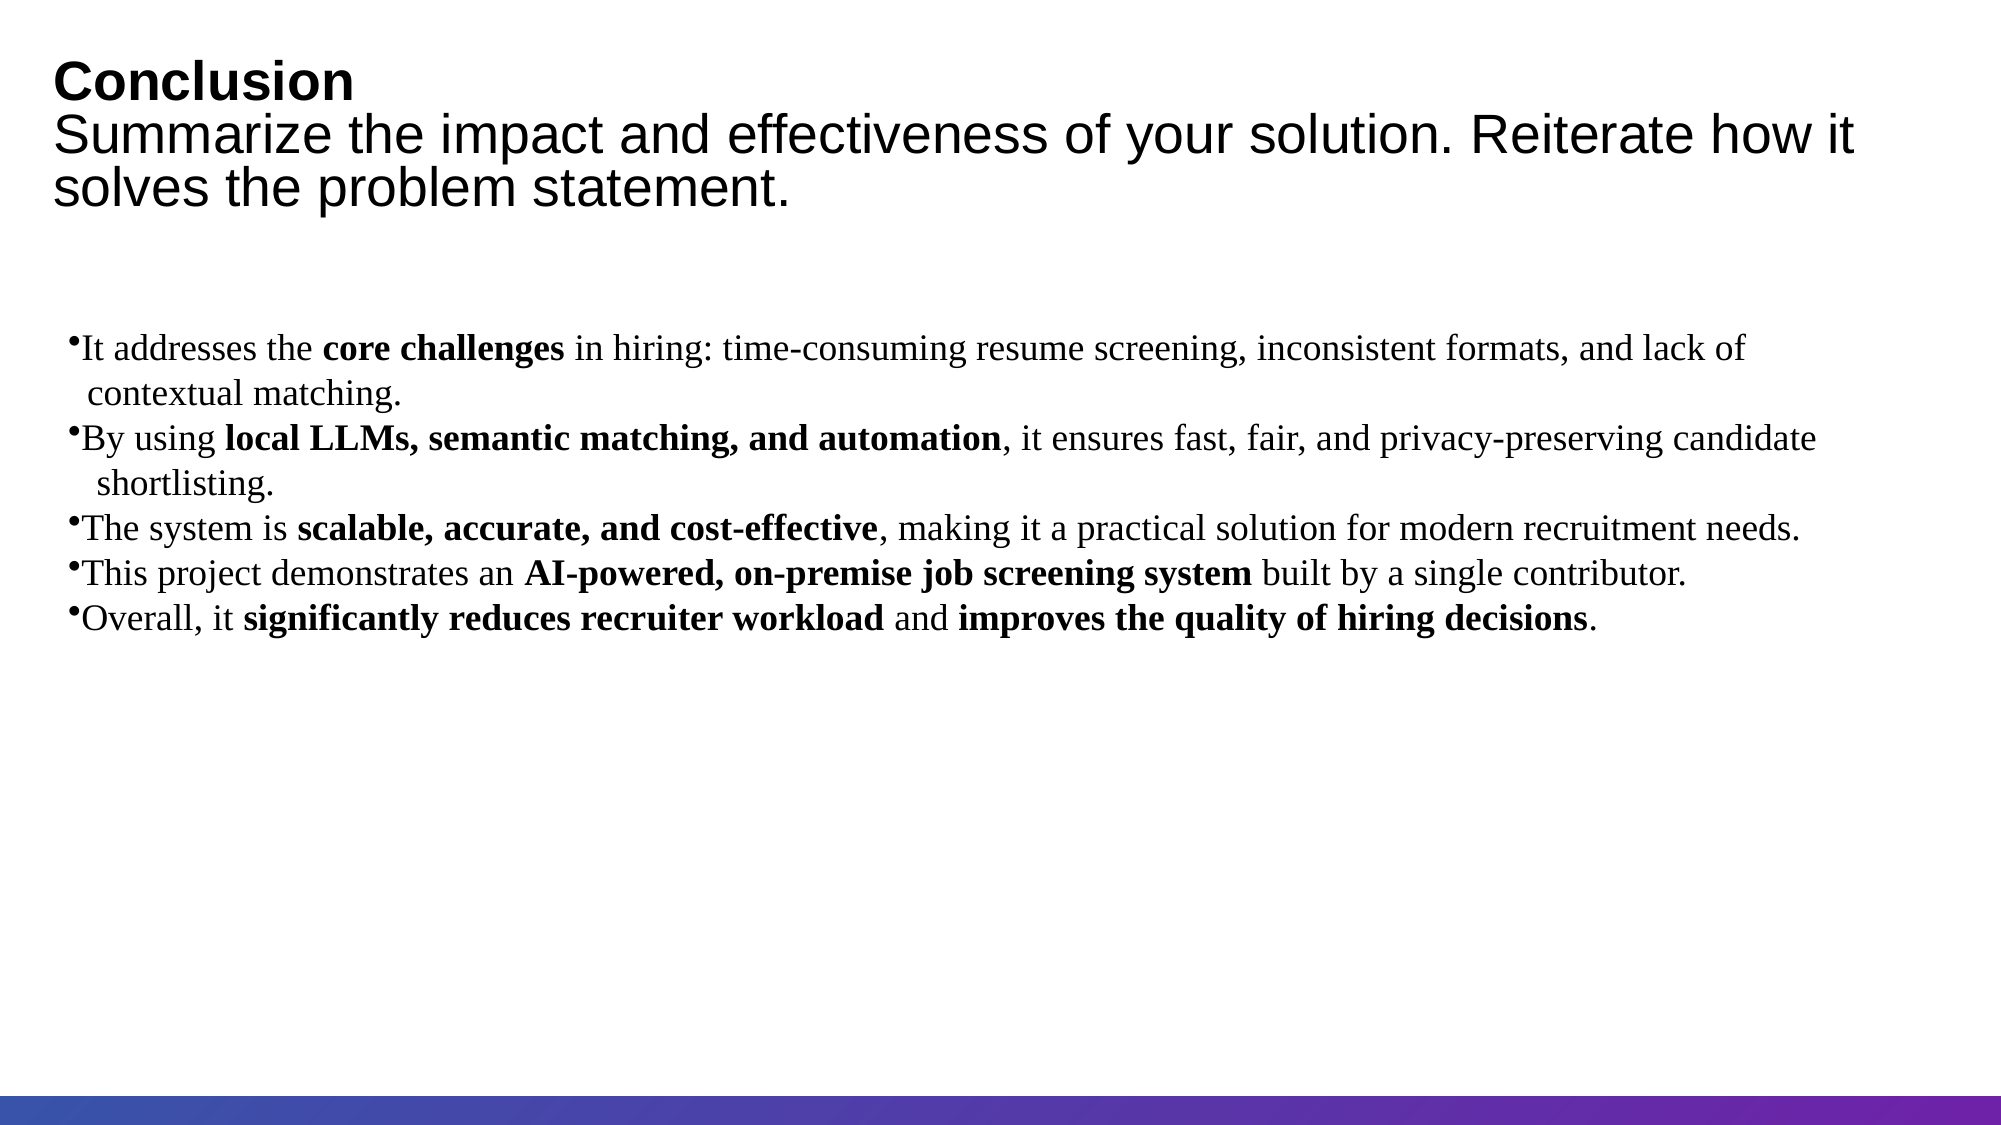

Conclusion
Summarize the impact and effectiveness of your solution. Reiterate how it solves the problem statement.
It addresses the core challenges in hiring: time-consuming resume screening, inconsistent formats, and lack of
  contextual matching.
By using local LLMs, semantic matching, and automation, it ensures fast, fair, and privacy-preserving candidate
   shortlisting.
The system is scalable, accurate, and cost-effective, making it a practical solution for modern recruitment needs.
This project demonstrates an AI-powered, on-premise job screening system built by a single contributor.
Overall, it significantly reduces recruiter workload and improves the quality of hiring decisions.